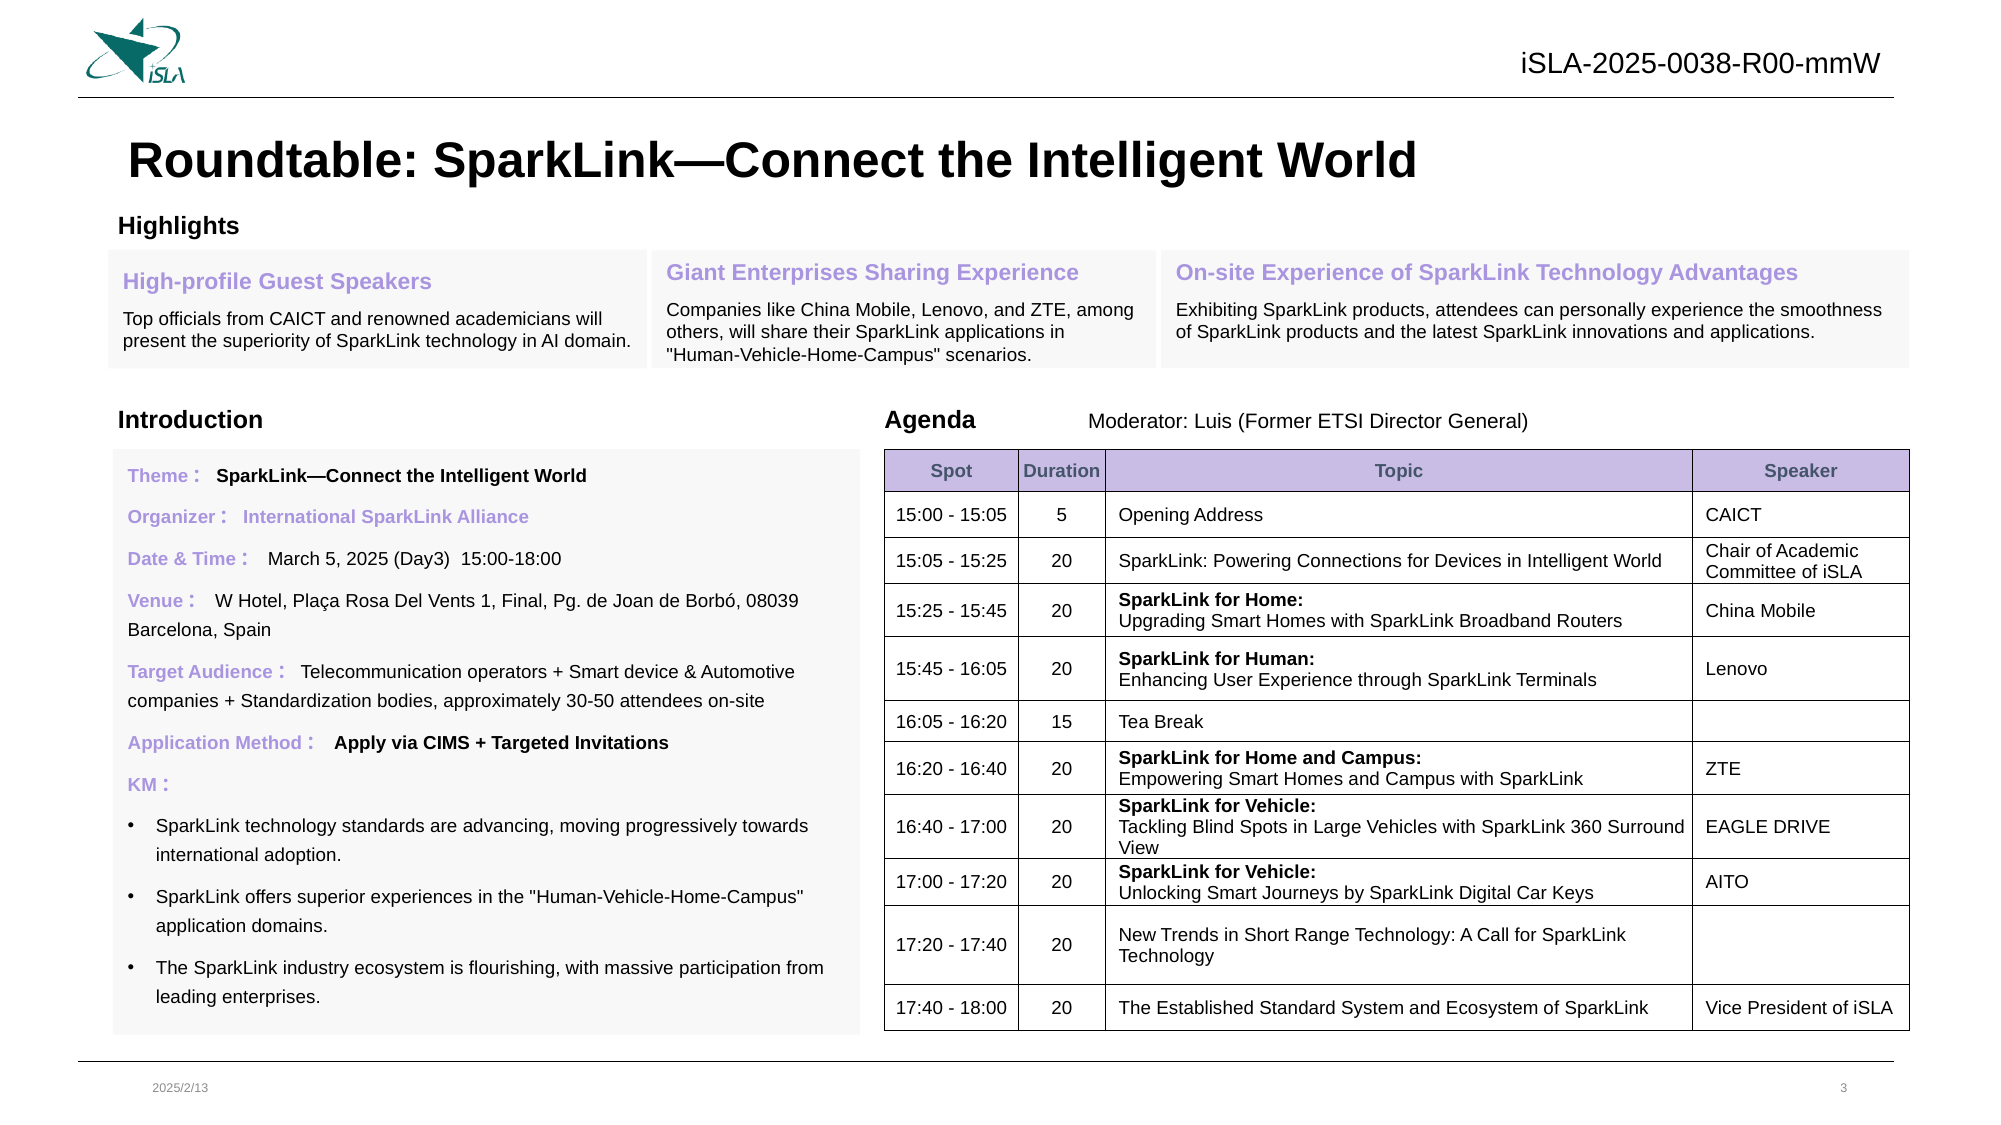

iSLA-2025-0038-R00-mmW
Roundtable: SparkLink—Connect the Intelligent World
Highlights
High-profile Guest Speakers
Top officials from CAICT and renowned academicians will present the superiority of SparkLink technology in AI domain.
On-site Experience of SparkLink Technology Advantages
Exhibiting SparkLink products, attendees can personally experience the smoothness of SparkLink products and the latest SparkLink innovations and applications.
Giant Enterprises Sharing Experience
Companies like China Mobile, Lenovo, and ZTE, among others, will share their SparkLink applications in "Human-Vehicle-Home-Campus" scenarios.
Introduction
Agenda                Moderator: Luis (Former ETSI Director General)
Theme：SparkLink—Connect the Intelligent World
Organizer：International SparkLink Alliance
Date & Time： March 5, 2025 (Day3)  15:00-18:00
Venue： W Hotel, Plaça Rosa Del Vents 1, Final, Pg. de Joan de Borbó, 08039 Barcelona, Spain
Target Audience：Telecommunication operators + Smart device & Automotive companies + Standardization bodies, approximately 30-50 attendees on-site
Application Method： Apply via CIMS + Targeted Invitations
KM：
SparkLink technology standards are advancing, moving progressively towards international adoption.
SparkLink offers superior experiences in the "Human-Vehicle-Home-Campus" application domains.
The SparkLink industry ecosystem is flourishing, with massive participation from leading enterprises.
| Spot | Duration | Topic | Speaker |
| --- | --- | --- | --- |
| 15:00 - 15:05 | 5 | Opening Address | CAICT |
| 15:05 - 15:25 | 20 | SparkLink: Powering Connections for Devices in Intelligent World | Chair of Academic Committee of iSLA |
| 15:25 - 15:45 | 20 | SparkLink for Home: Upgrading Smart Homes with SparkLink Broadband Routers | China Mobile |
| 15:45 - 16:05 | 20 | SparkLink for Human: Enhancing User Experience through SparkLink Terminals | Lenovo |
| 16:05 - 16:20 | 15 | Tea Break |  |
| 16:20 - 16:40 | 20 | SparkLink for Home and Campus: Empowering Smart Homes and Campus with SparkLink | ZTE |
| 16:40 - 17:00 | 20 | SparkLink for Vehicle: Tackling Blind Spots in Large Vehicles with SparkLink 360 Surround View | EAGLE DRIVE |
| 17:00 - 17:20 | 20 | SparkLink for Vehicle: Unlocking Smart Journeys by SparkLink Digital Car Keys | AITO |
| 17:20 - 17:40 | 20 | New Trends in Short Range Technology: A Call for SparkLink Technology |  |
| 17:40 - 18:00 | 20 | The Established Standard System and Ecosystem of SparkLink | Vice President of iSLA |
2025/2/13
3